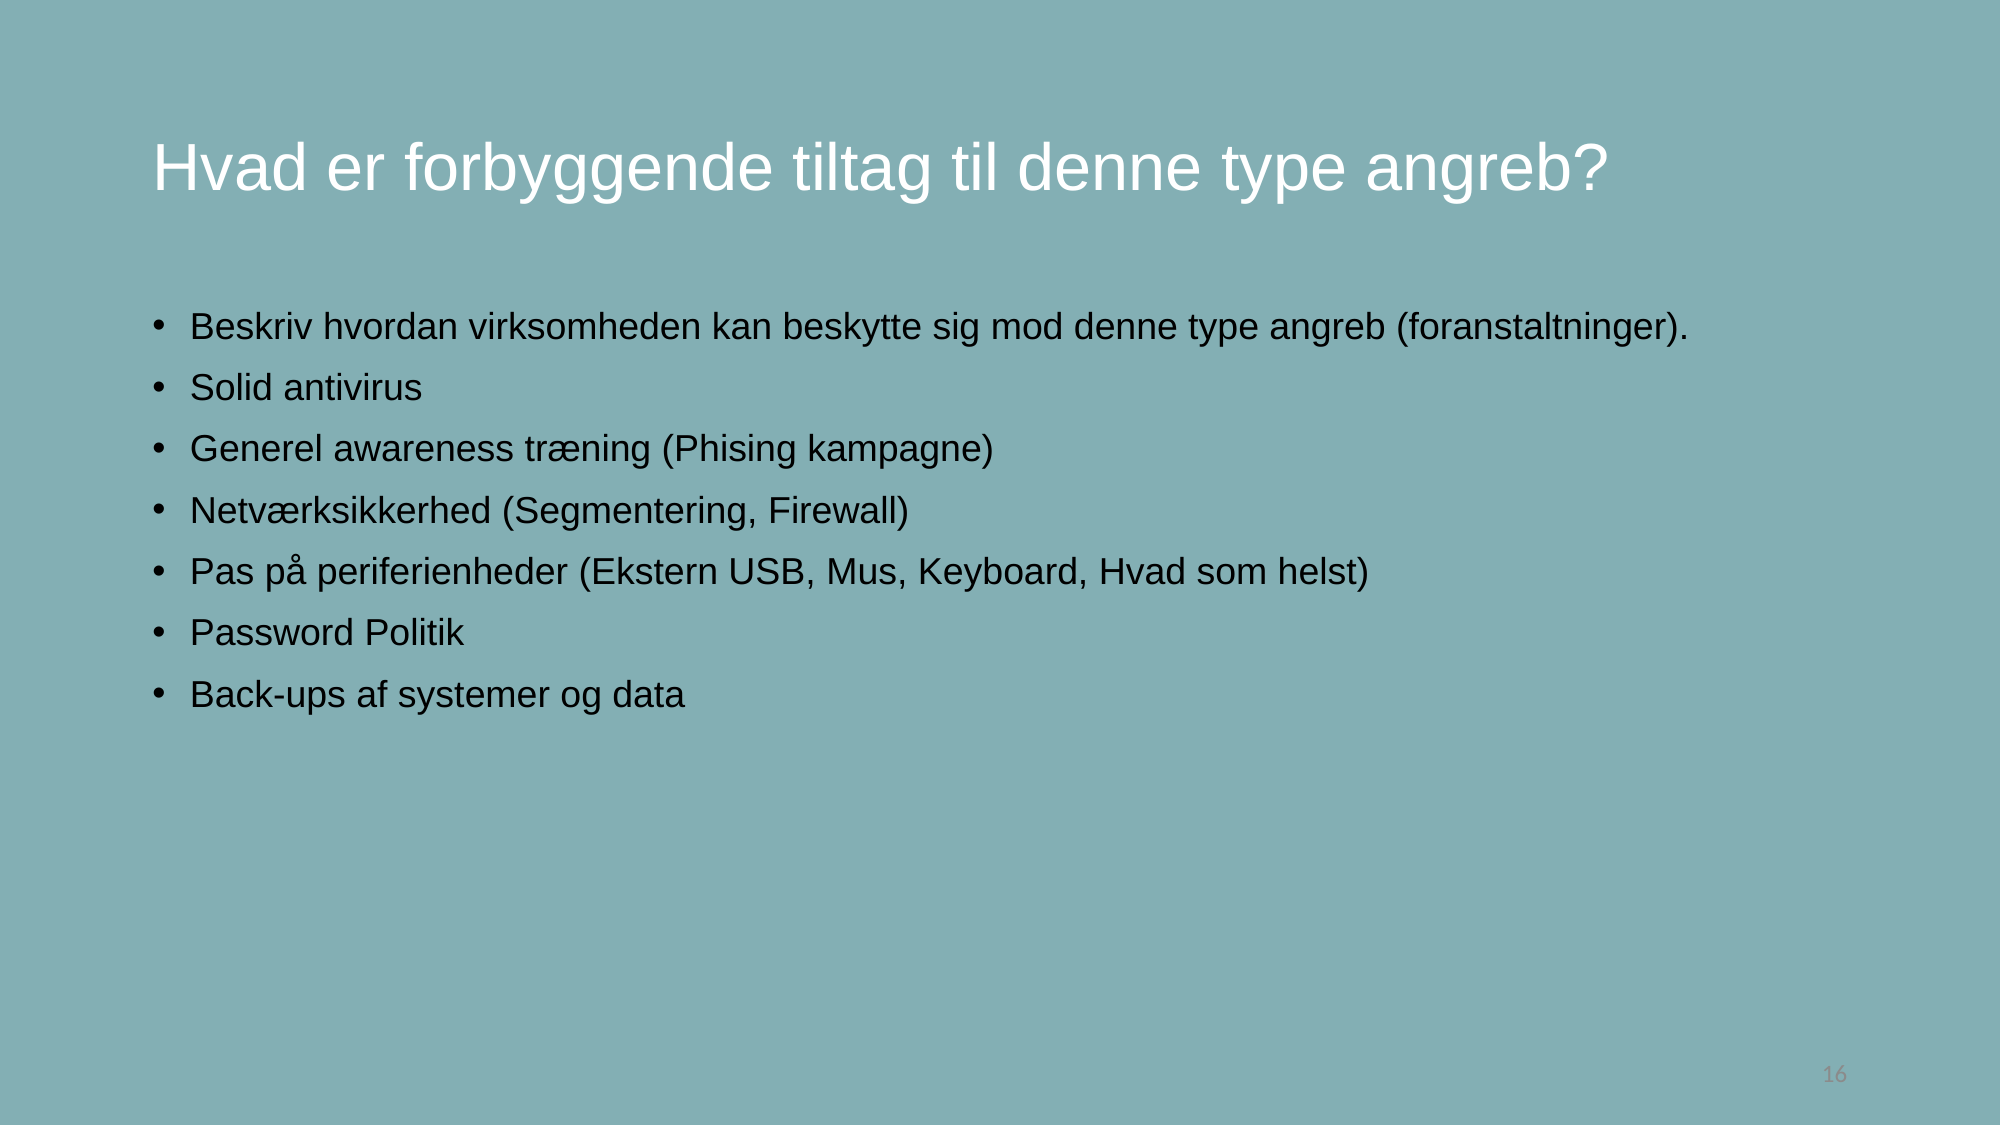

# Hvad er forbyggende tiltag til denne type angreb?
Beskriv hvordan virksomheden kan beskytte sig mod denne type angreb (foranstaltninger).
Solid antivirus
Generel awareness træning (Phising kampagne)
Netværksikkerhed (Segmentering, Firewall)
Pas på periferienheder (Ekstern USB, Mus, Keyboard, Hvad som helst)
Password Politik
Back-ups af systemer og data

16